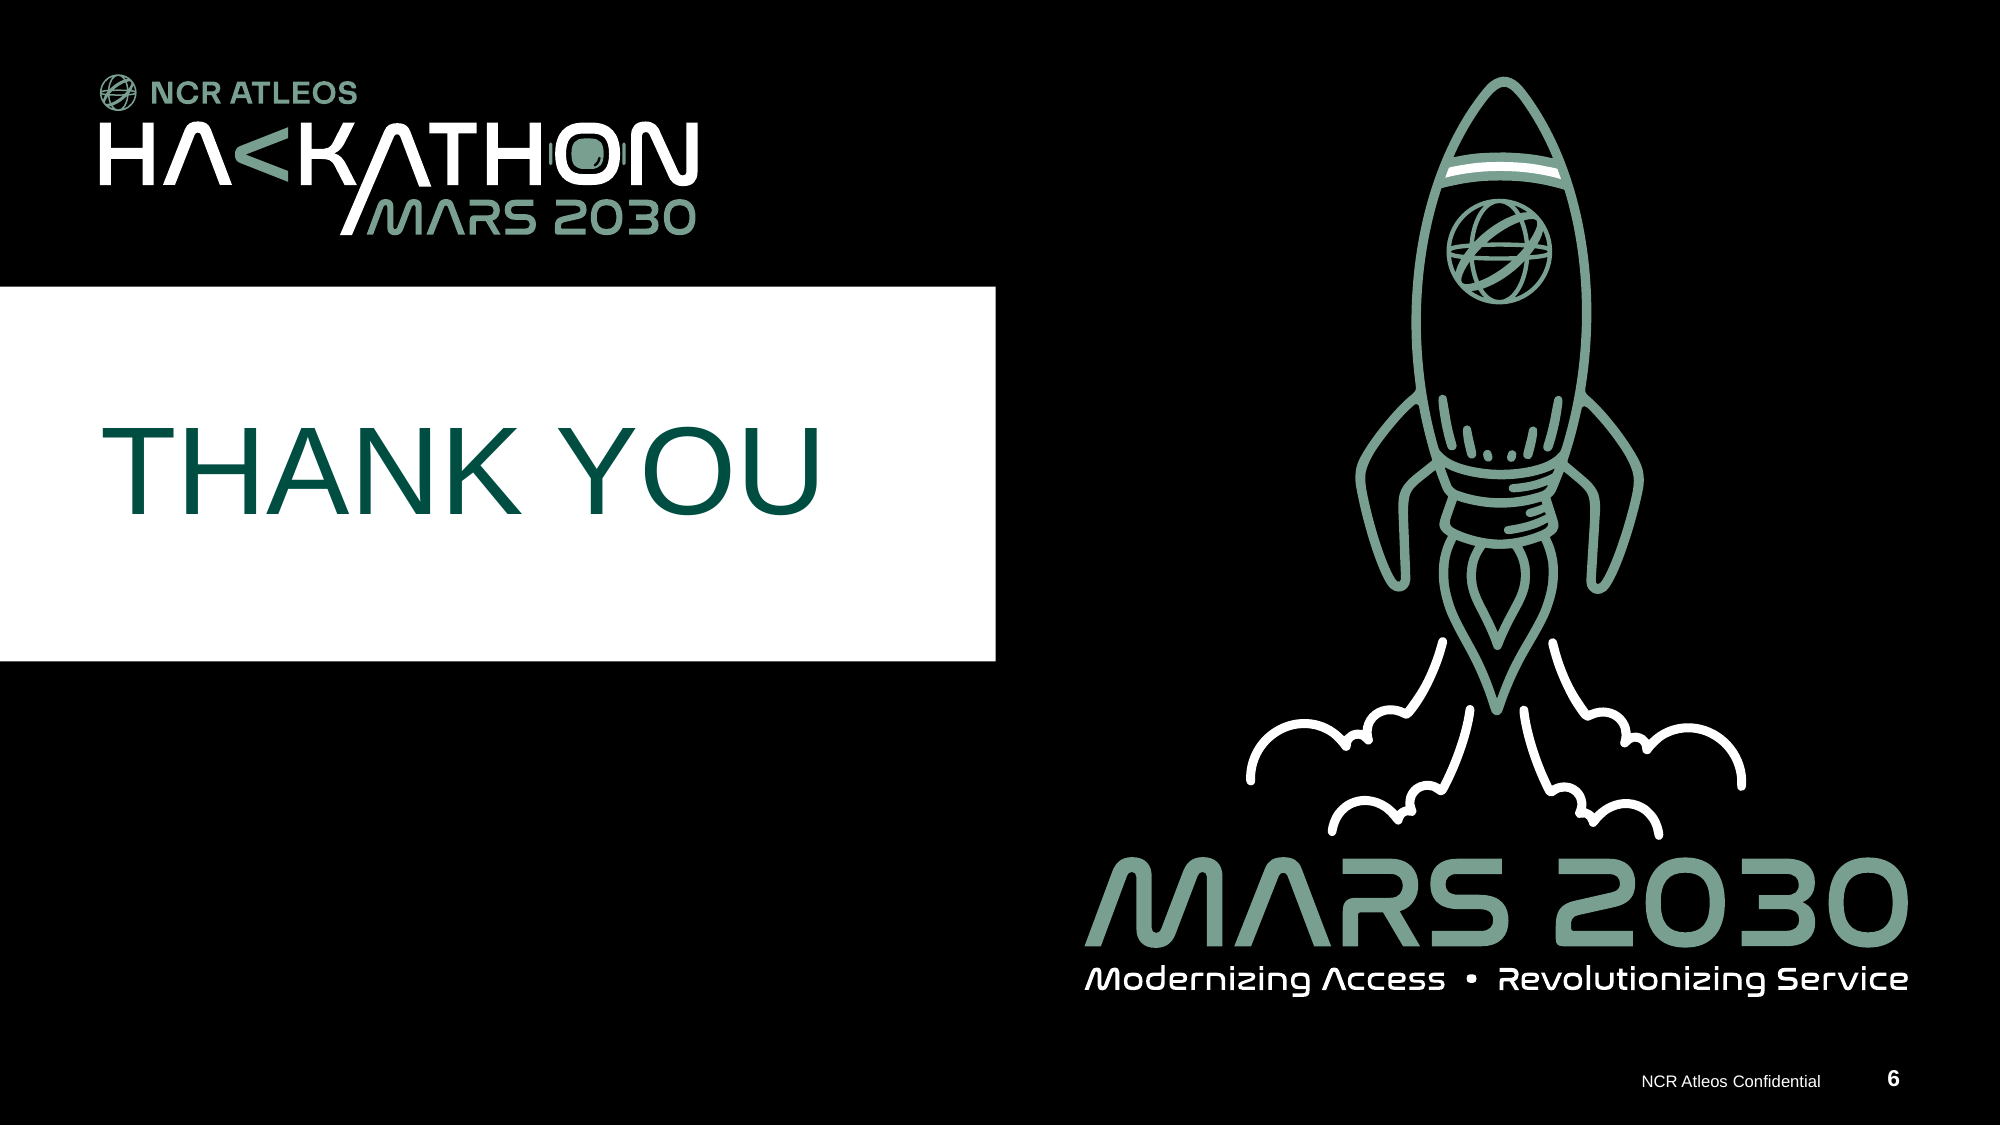

# THANK YOU
NCR Atleos Confidential
6